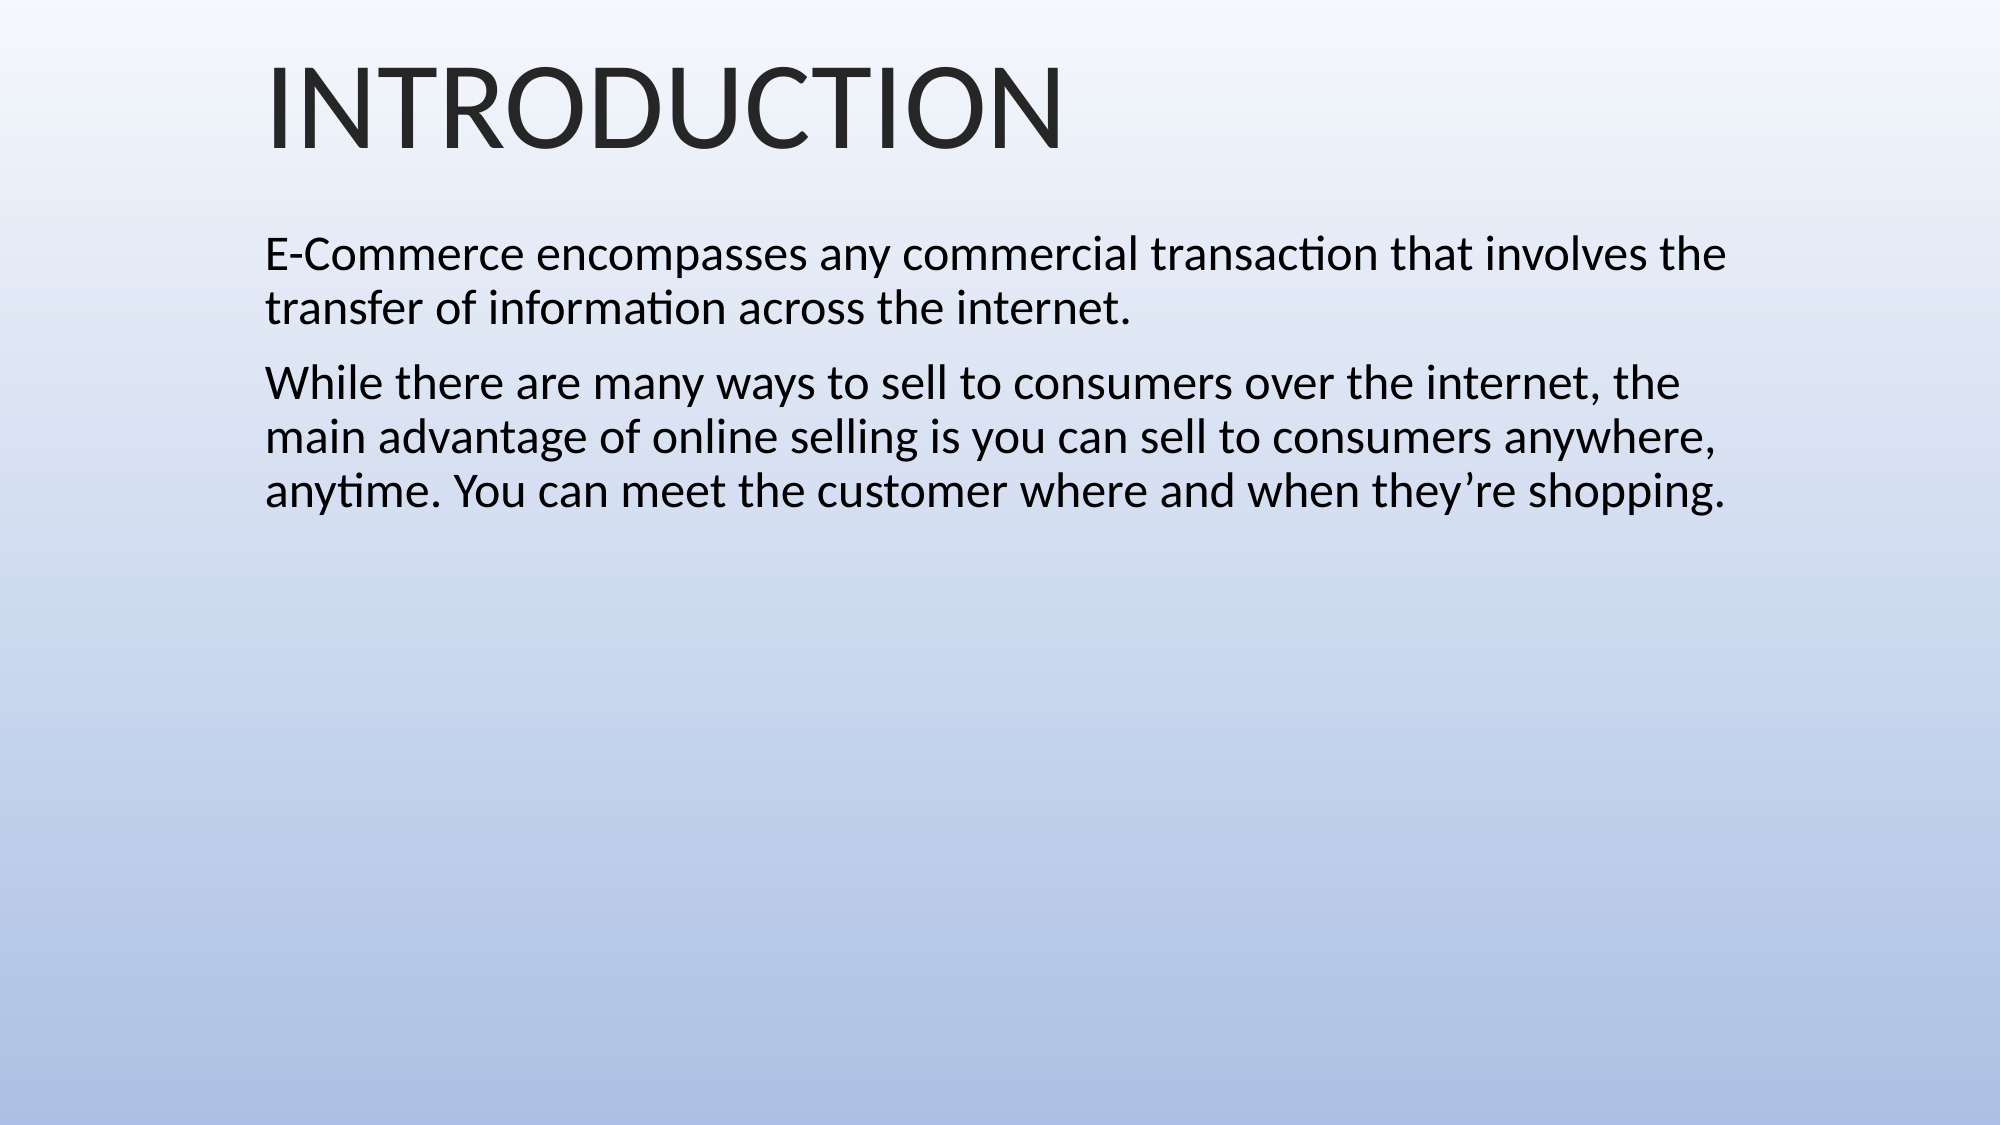

# INTRODUCTION
E-Commerce encompasses any commercial transaction that involves the transfer of information across the internet.
While there are many ways to sell to consumers over the internet, the main advantage of online selling is you can sell to consumers anywhere, anytime. You can meet the customer where and when they’re shopping.